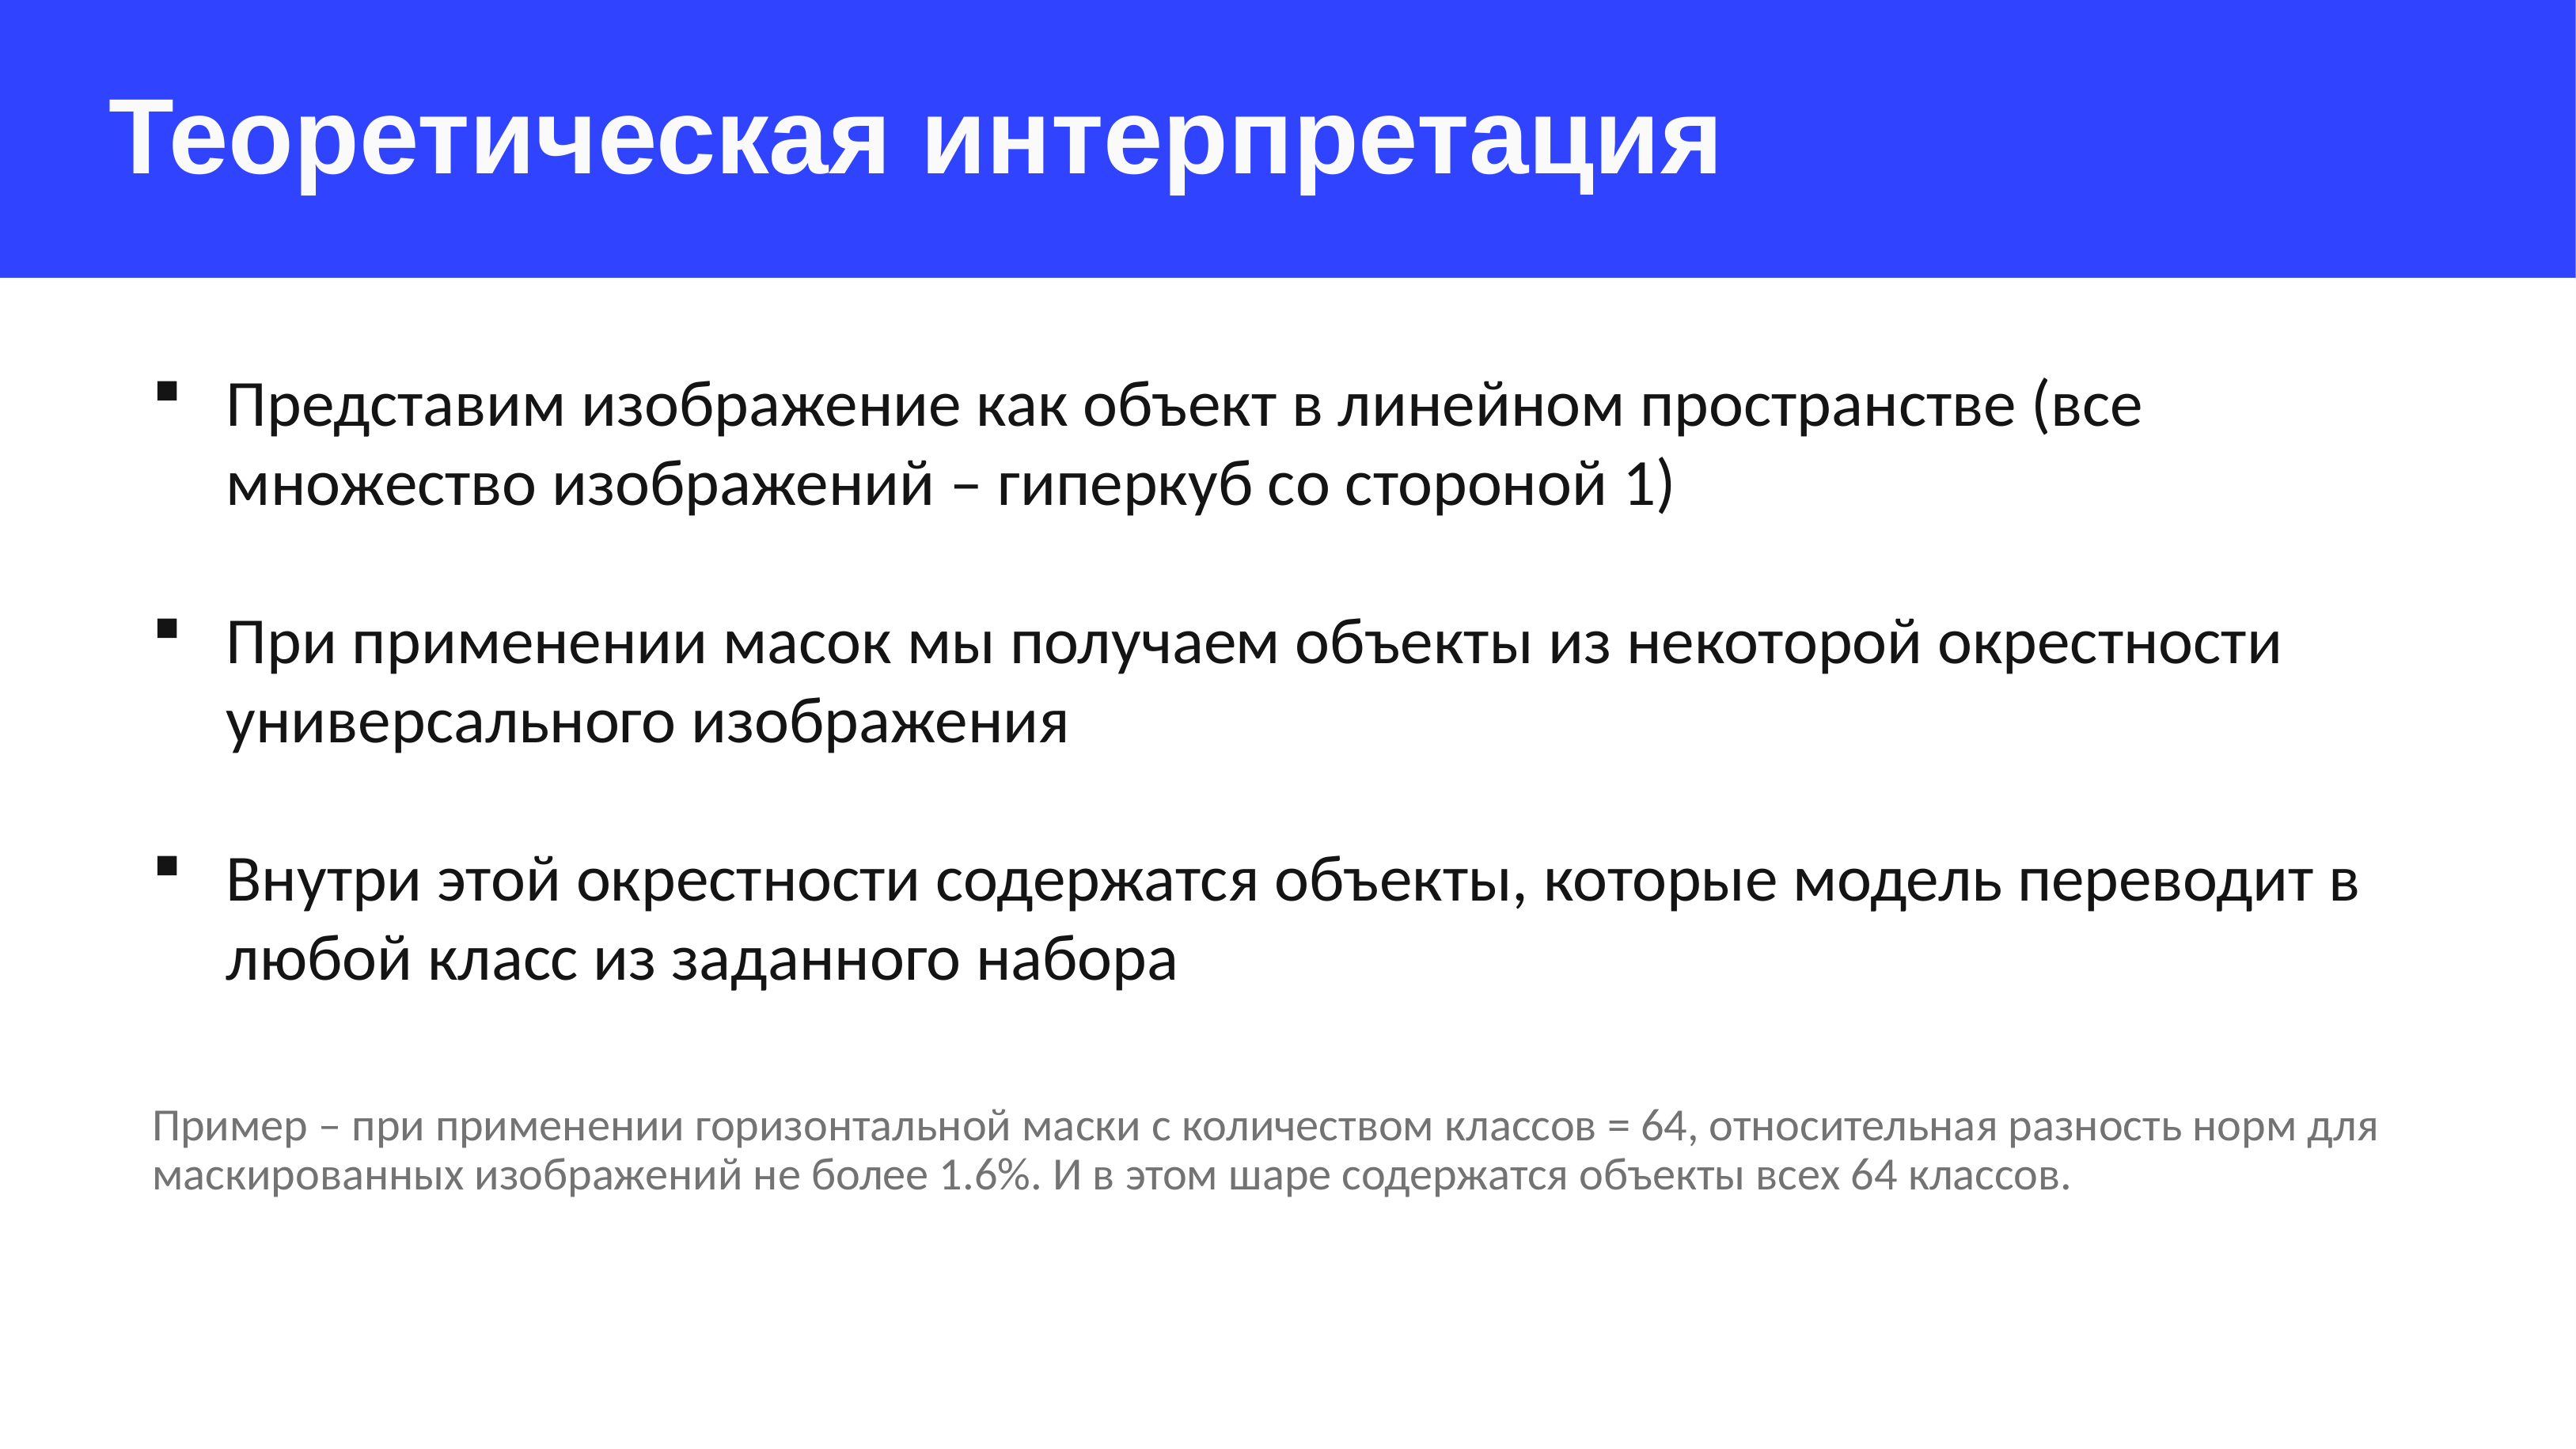

Теоретическая интерпретация

Представим изображение как объект в линейном пространстве (все множество изображений – гиперкуб со стороной 1)

При применении масок мы получаем объекты из некоторой окрестности универсального изображения

Внутри этой окрестности содержатся объекты, которые модель переводит в любой класс из заданного набора
Пример – при применении горизонтальной маски с количеством классов = 64, относительная разность норм для маскированных изображений не более 1.6%. И в этом шаре содержатся объекты всех 64 классов.